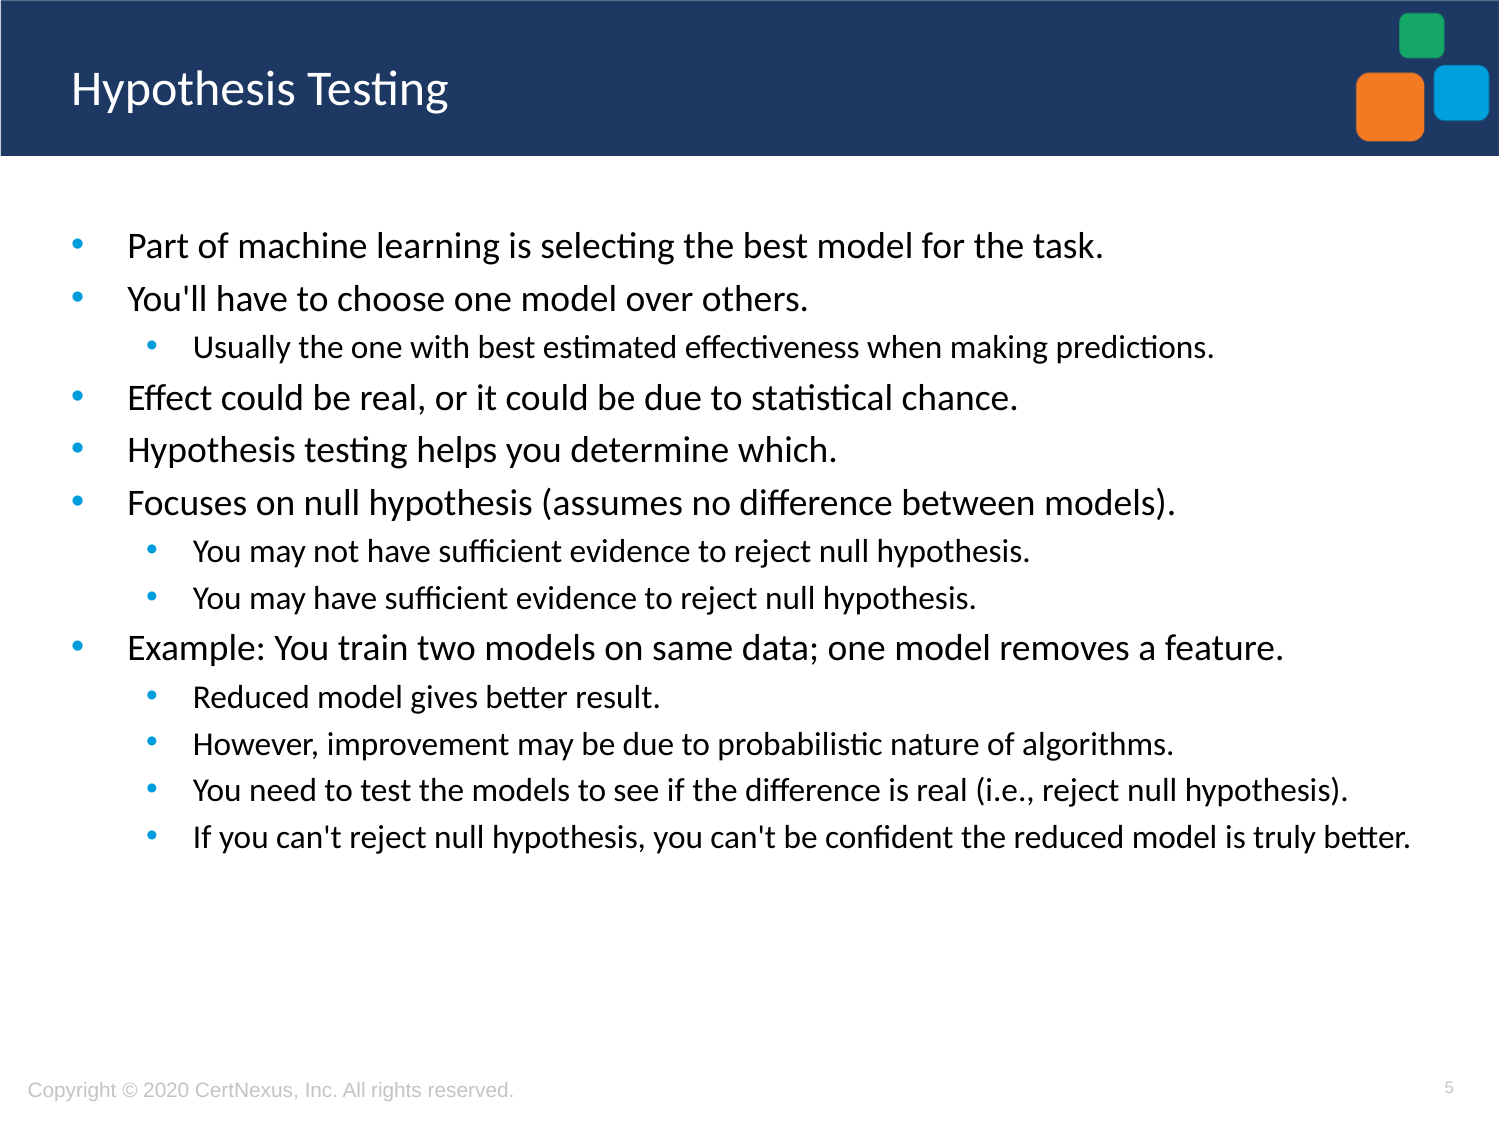

# Hypothesis Testing
Part of machine learning is selecting the best model for the task.
You'll have to choose one model over others.
Usually the one with best estimated effectiveness when making predictions.
Effect could be real, or it could be due to statistical chance.
Hypothesis testing helps you determine which.
Focuses on null hypothesis (assumes no difference between models).
You may not have sufficient evidence to reject null hypothesis.
You may have sufficient evidence to reject null hypothesis.
Example: You train two models on same data; one model removes a feature.
Reduced model gives better result.
However, improvement may be due to probabilistic nature of algorithms.
You need to test the models to see if the difference is real (i.e., reject null hypothesis).
If you can't reject null hypothesis, you can't be confident the reduced model is truly better.
5